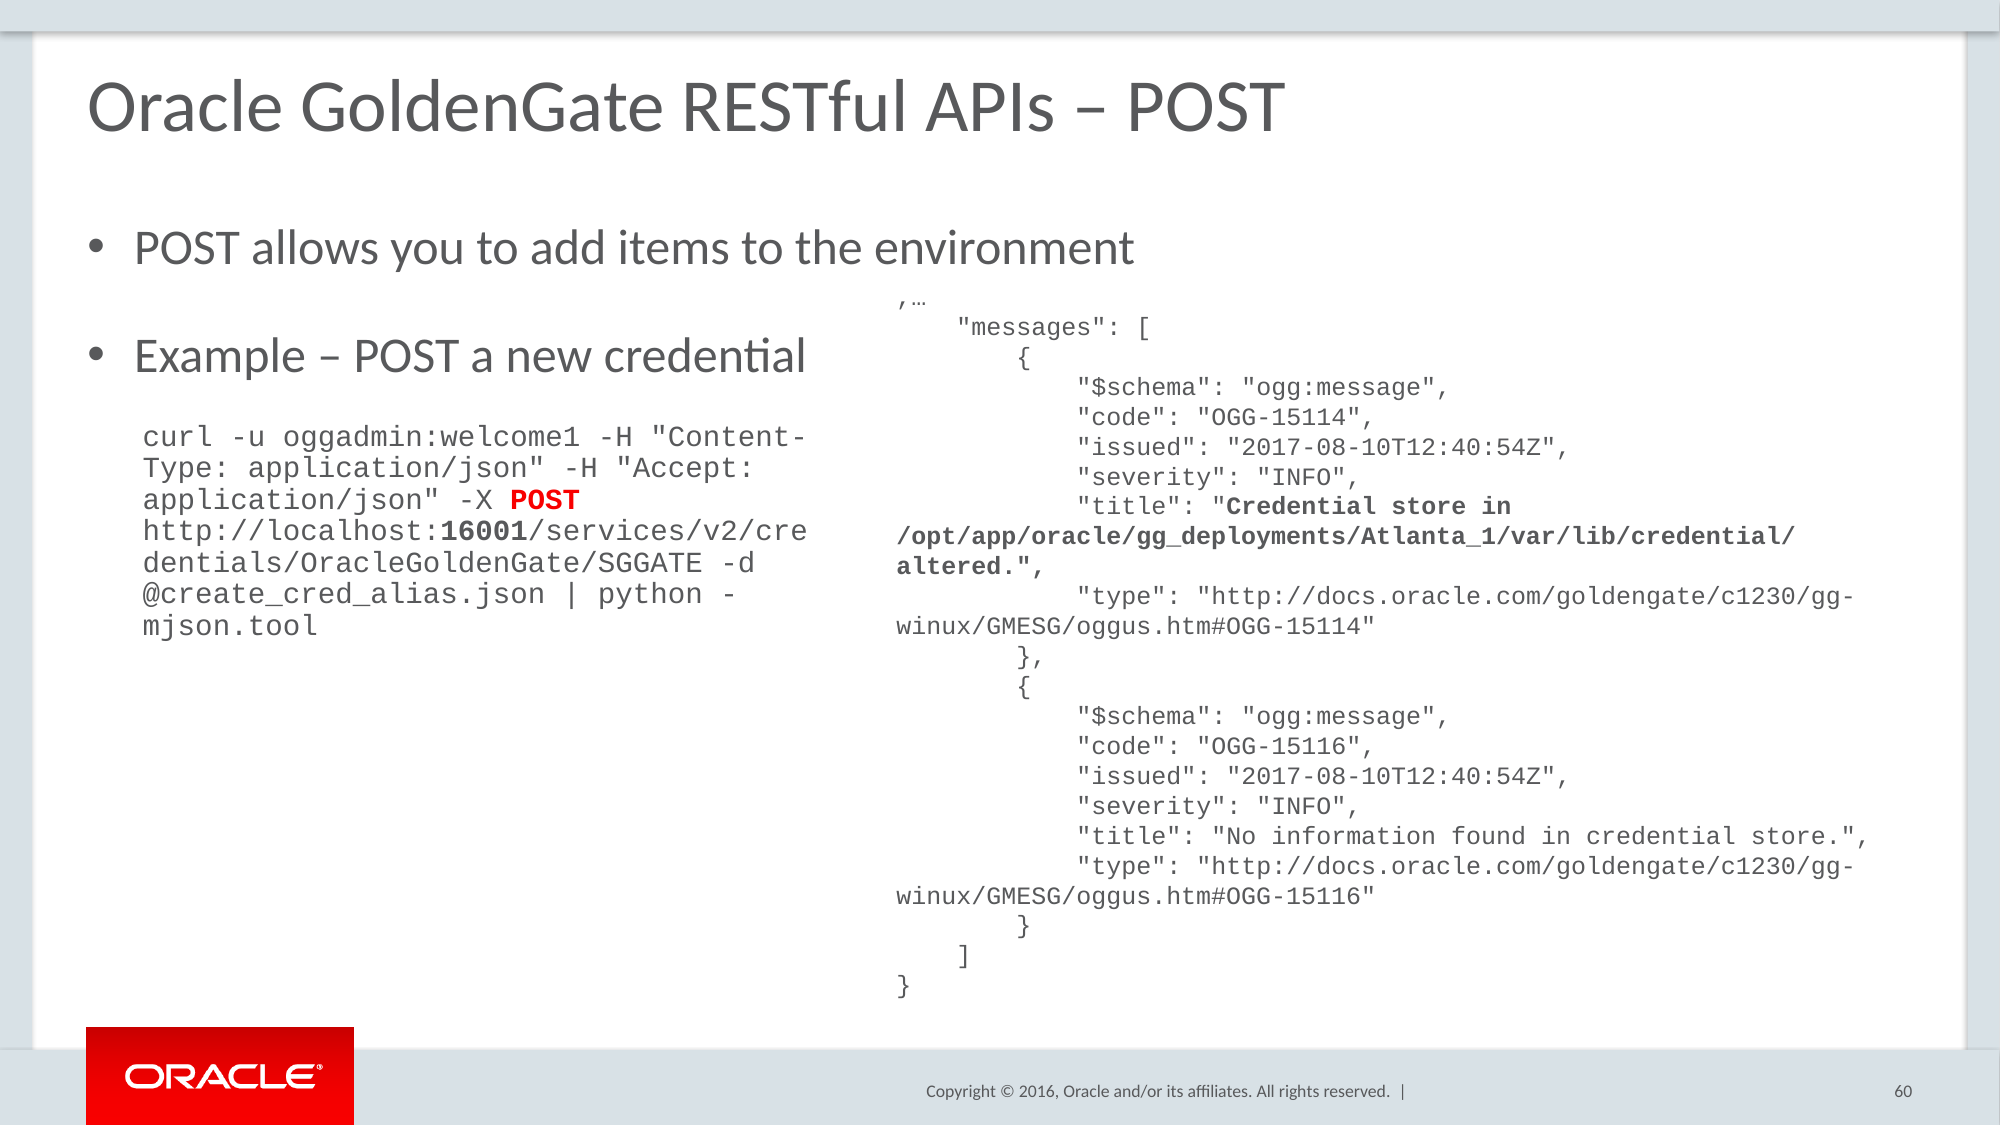

# Oracle GoldenGate RESTful APIs – POST
POST allows you to add items to the environment

Example – POST a new credential

,…
    "messages": [
        {
            "$schema": "ogg:message",
            "code": "OGG-15114",
            "issued": "2017-08-10T12:40:54Z",
            "severity": "INFO",
            "title": "Credential store in /opt/app/oracle/gg_deployments/Atlanta_1/var/lib/credential/ altered.",
            "type": "http://docs.oracle.com/goldengate/c1230/gg-winux/GMESG/oggus.htm#OGG-15114"
        },
        {
            "$schema": "ogg:message",
            "code": "OGG-15116",
            "issued": "2017-08-10T12:40:54Z",
            "severity": "INFO",
            "title": "No information found in credential store.",
            "type": "http://docs.oracle.com/goldengate/c1230/gg-winux/GMESG/oggus.htm#OGG-15116"
        }
    ]
}
curl -u oggadmin:welcome1 -H "Content-Type: application/json" -H "Accept: application/json" -X POST http://localhost:16001/services/v2/credentials/OracleGoldenGate/SGGATE -d @create_cred_alias.json | python -mjson.tool
60